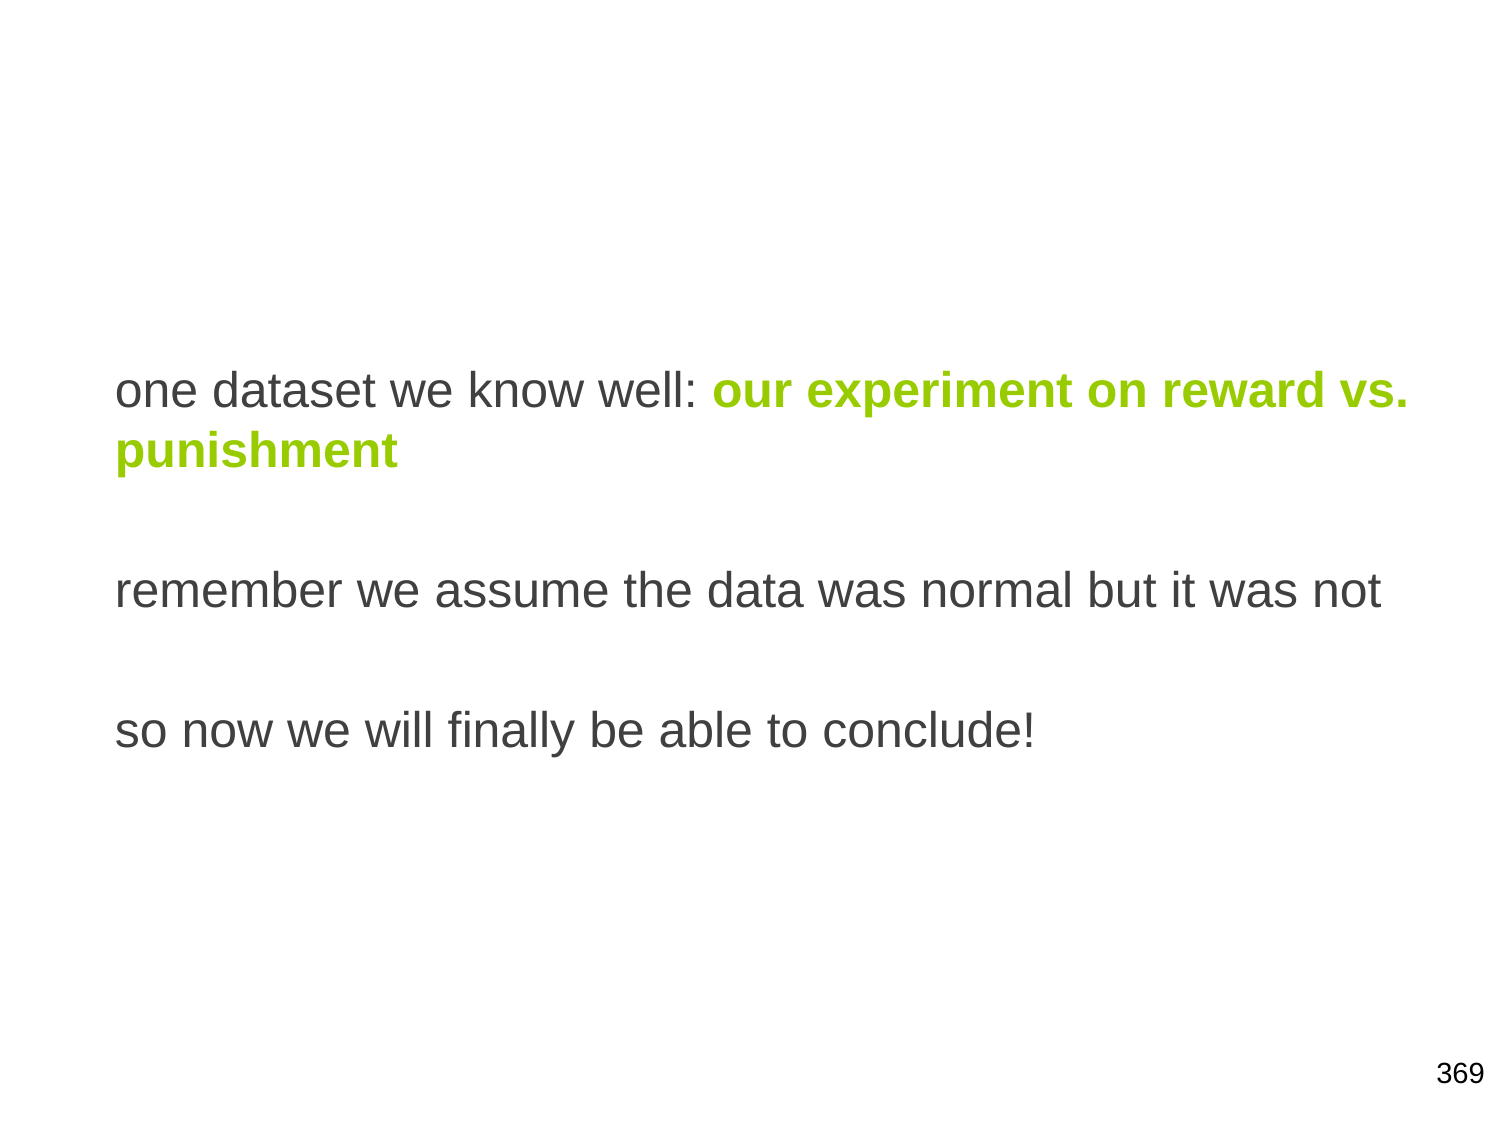

one dataset we know well: our experiment on reward vs. punishment

remember we assume the data was normal but it was not

so now we will finally be able to conclude!

369